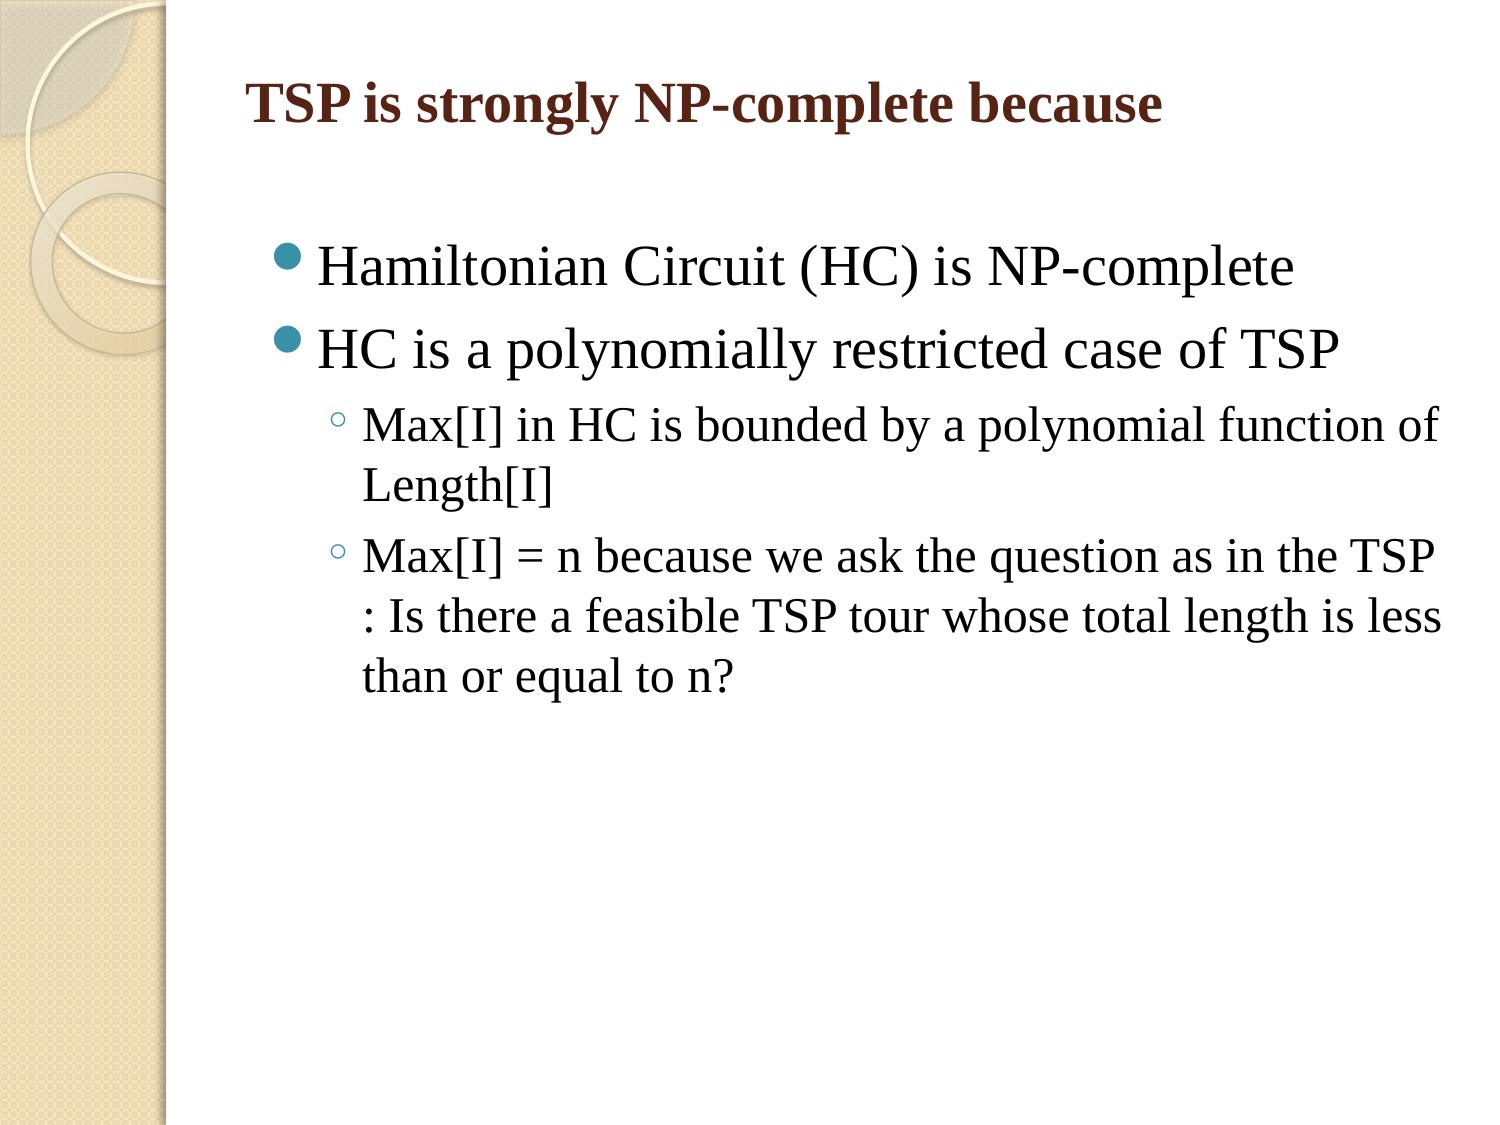

# TSP is strongly NP-complete because
Hamiltonian Circuit (HC) is NP-complete
HC is a polynomially restricted case of TSP
Max[I] in HC is bounded by a polynomial function of Length[I]
Max[I] = n because we ask the question as in the TSP : Is there a feasible TSP tour whose total length is less than or equal to n?